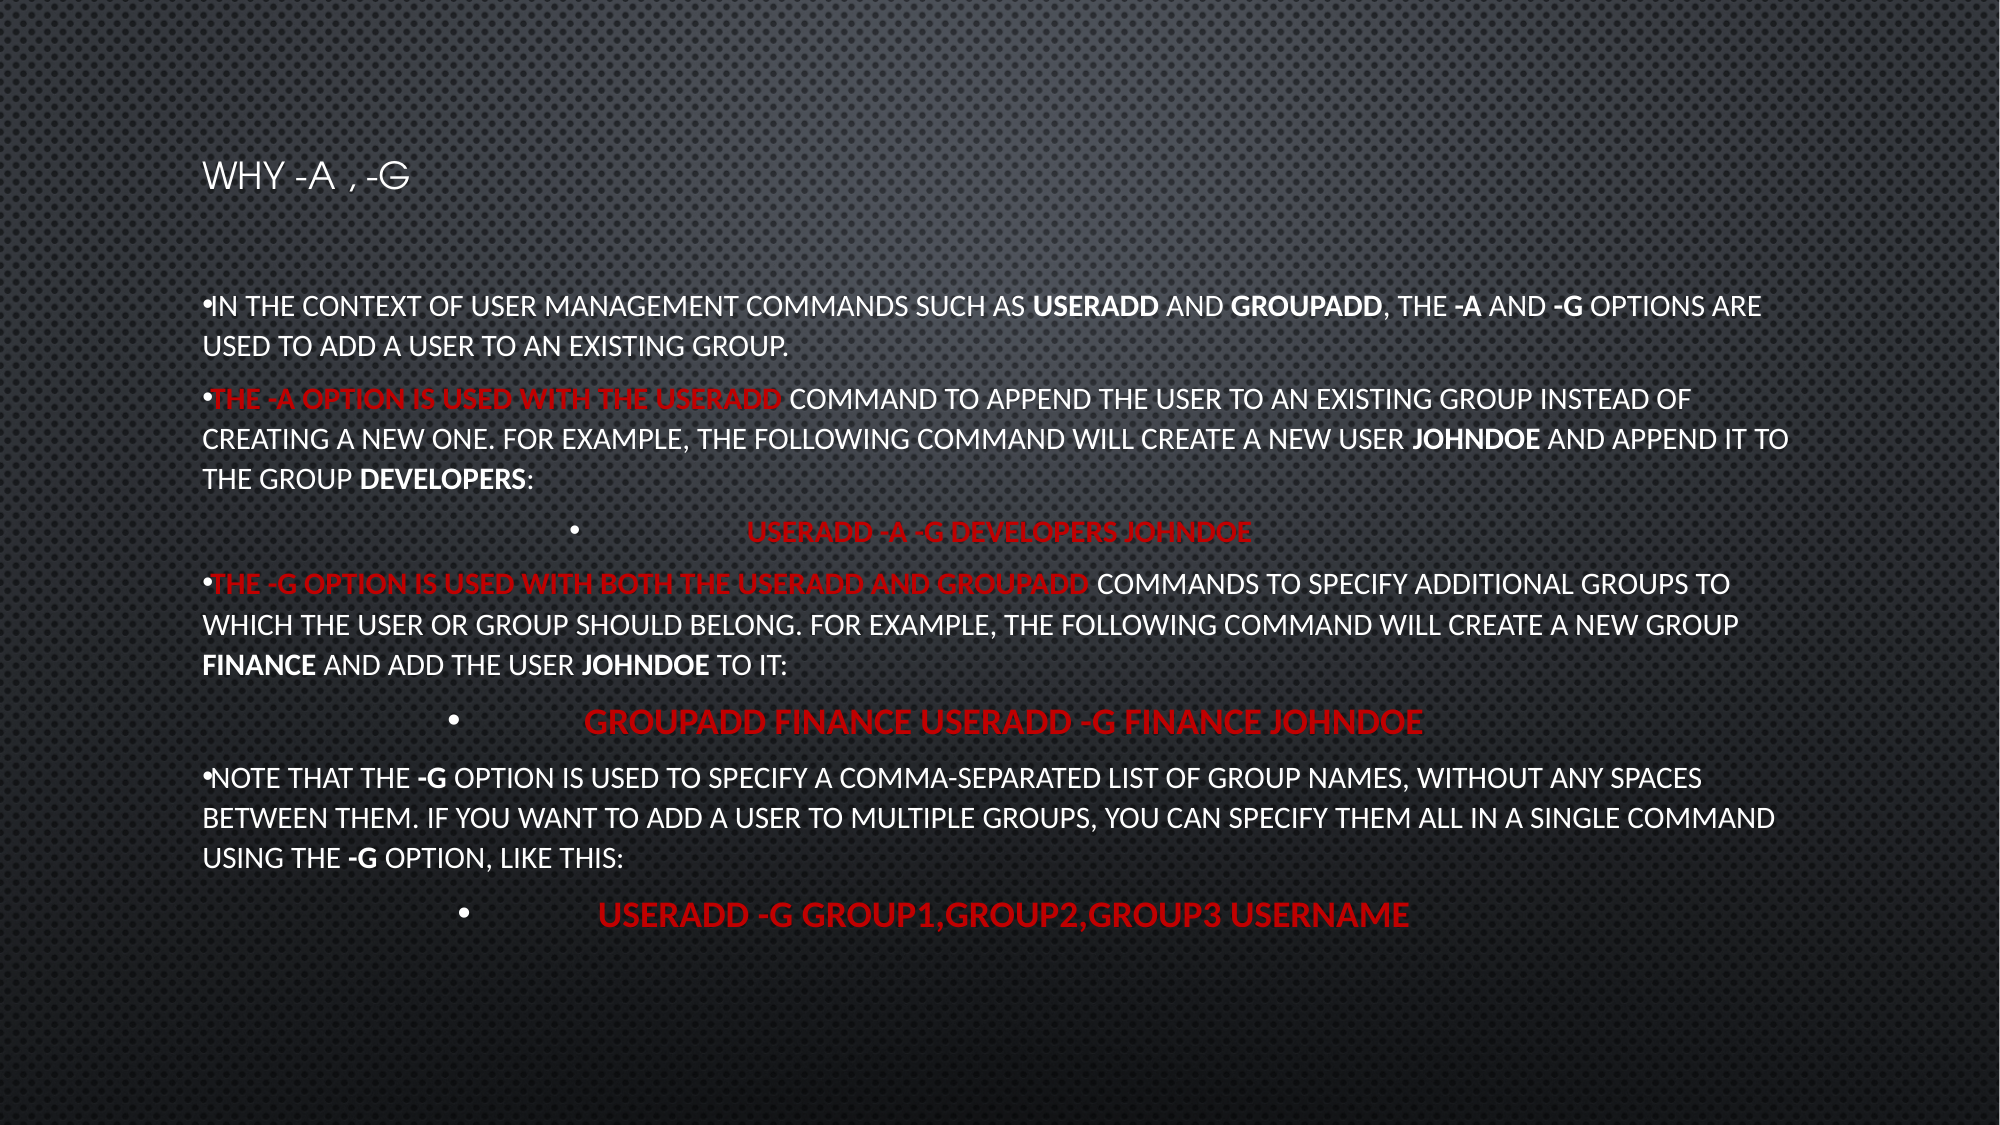

# why -a , -G
In the context of user management commands such as useradd and groupadd, the -a and -G options are used to add a user to an existing group.
The -a option is used with the useradd command to append the user to an existing group instead of creating a new one. For example, the following command will create a new user johndoe and append it to the group developers:
useradd -a -G developers johndoe
The -G option is used with both the useradd and groupadd commands to specify additional groups to which the user or group should belong. For example, the following command will create a new group finance and add the user johndoe to it:
groupadd finance useradd -G finance johndoe
Note that the -G option is used to specify a comma-separated list of group names, without any spaces between them. If you want to add a user to multiple groups, you can specify them all in a single command using the -G option, like this:
useradd -G group1,group2,group3 username